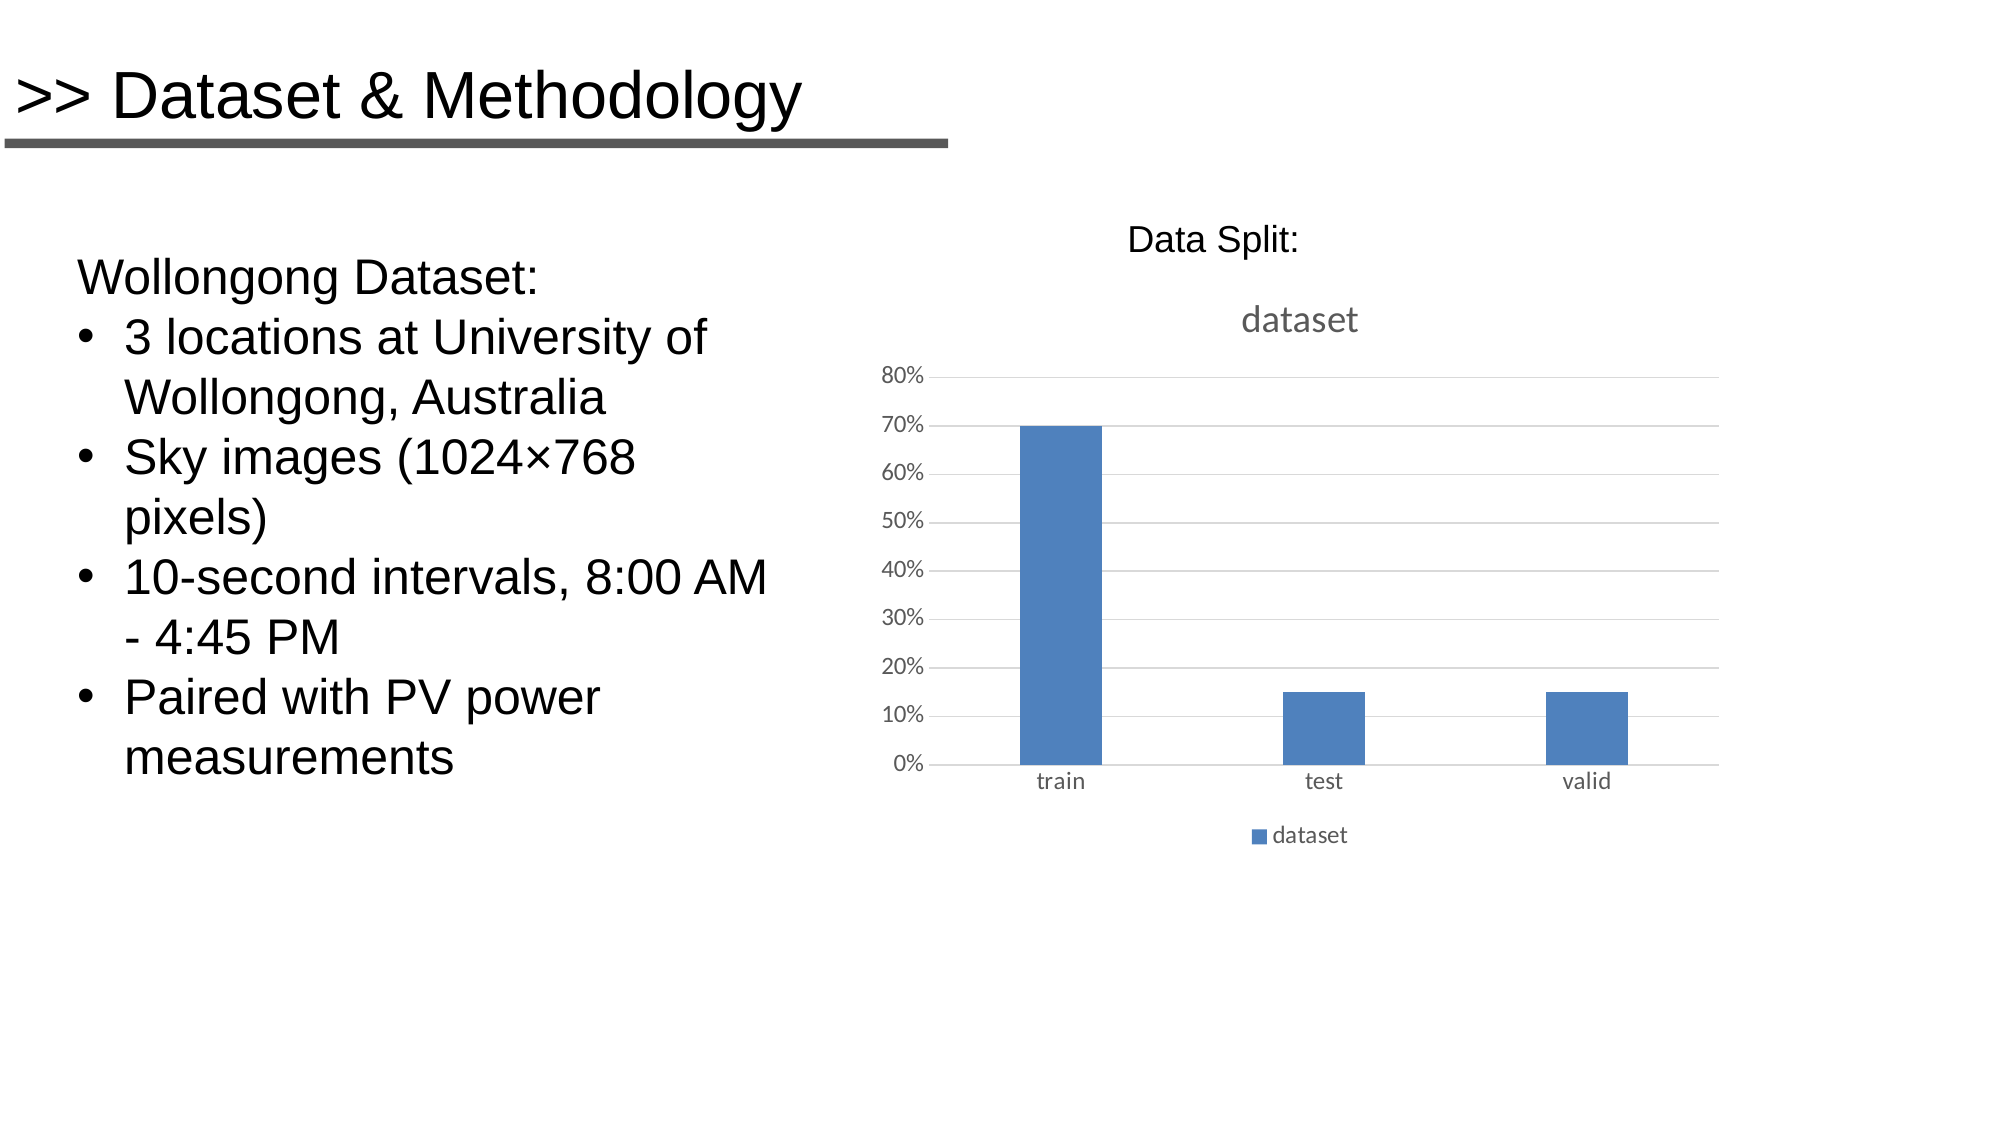

# >> Dataset & Methodology

Data Split:
Wollongong Dataset:
3 locations at University of Wollongong, Australia
Sky images (1024×768 pixels)
10-second intervals, 8:00 AM - 4:45 PM
Paired with PV power measurements

### Chart:

| Category | dataset |
|---|---|
| train | 0.7 |
| test | 0.15 |
| valid | 0.15 |